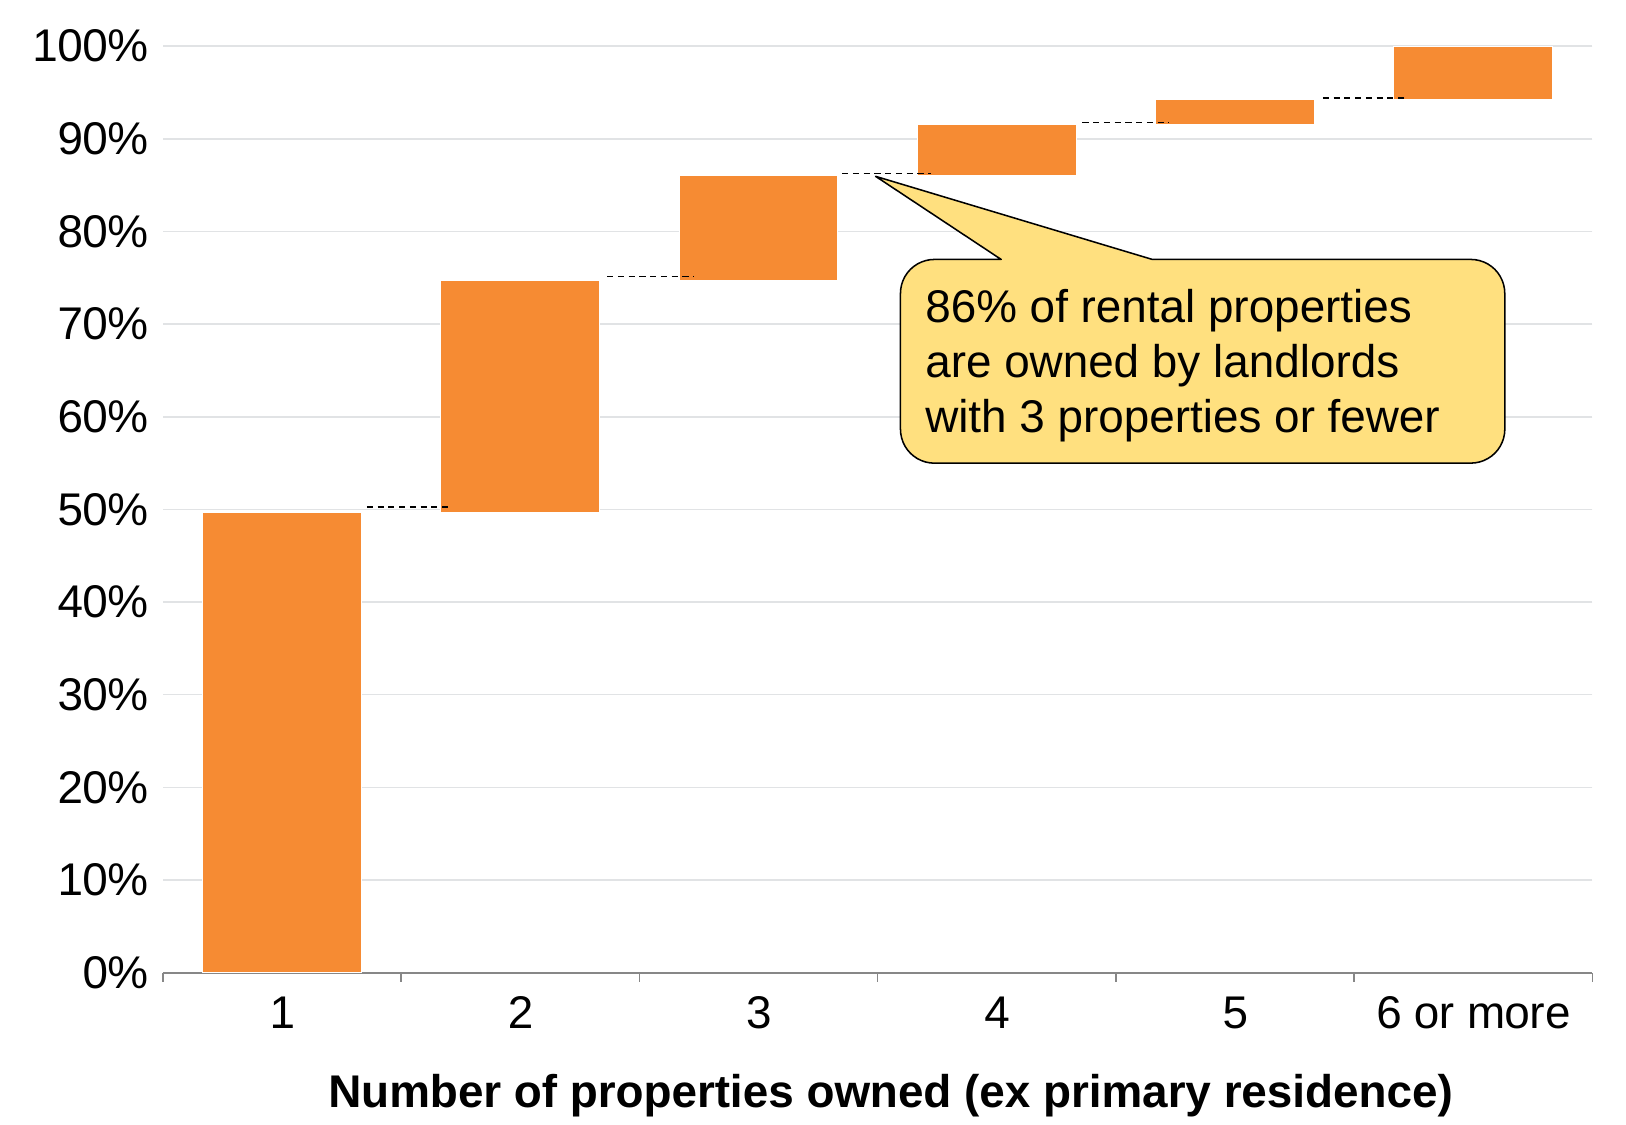

### Chart

| Category | 2007 | 2006 |
|---|---|---|
| 1 | None | 0.496573807148382 |
| 2 | 0.496573807148382 | 0.250501136399131 |
| 3 | 0.747074943547513 | 0.113386818505024 |
| 4 | 0.860461762052537 | 0.0546390256181295 |
| 5 | 0.915100787670666 | 0.027748533337743 |
| 6 or more | 0.942849321008409 | 0.0571506789915905 |
86% of rental properties are owned by landlords with 3 properties or fewer
Number of properties owned (ex primary residence)